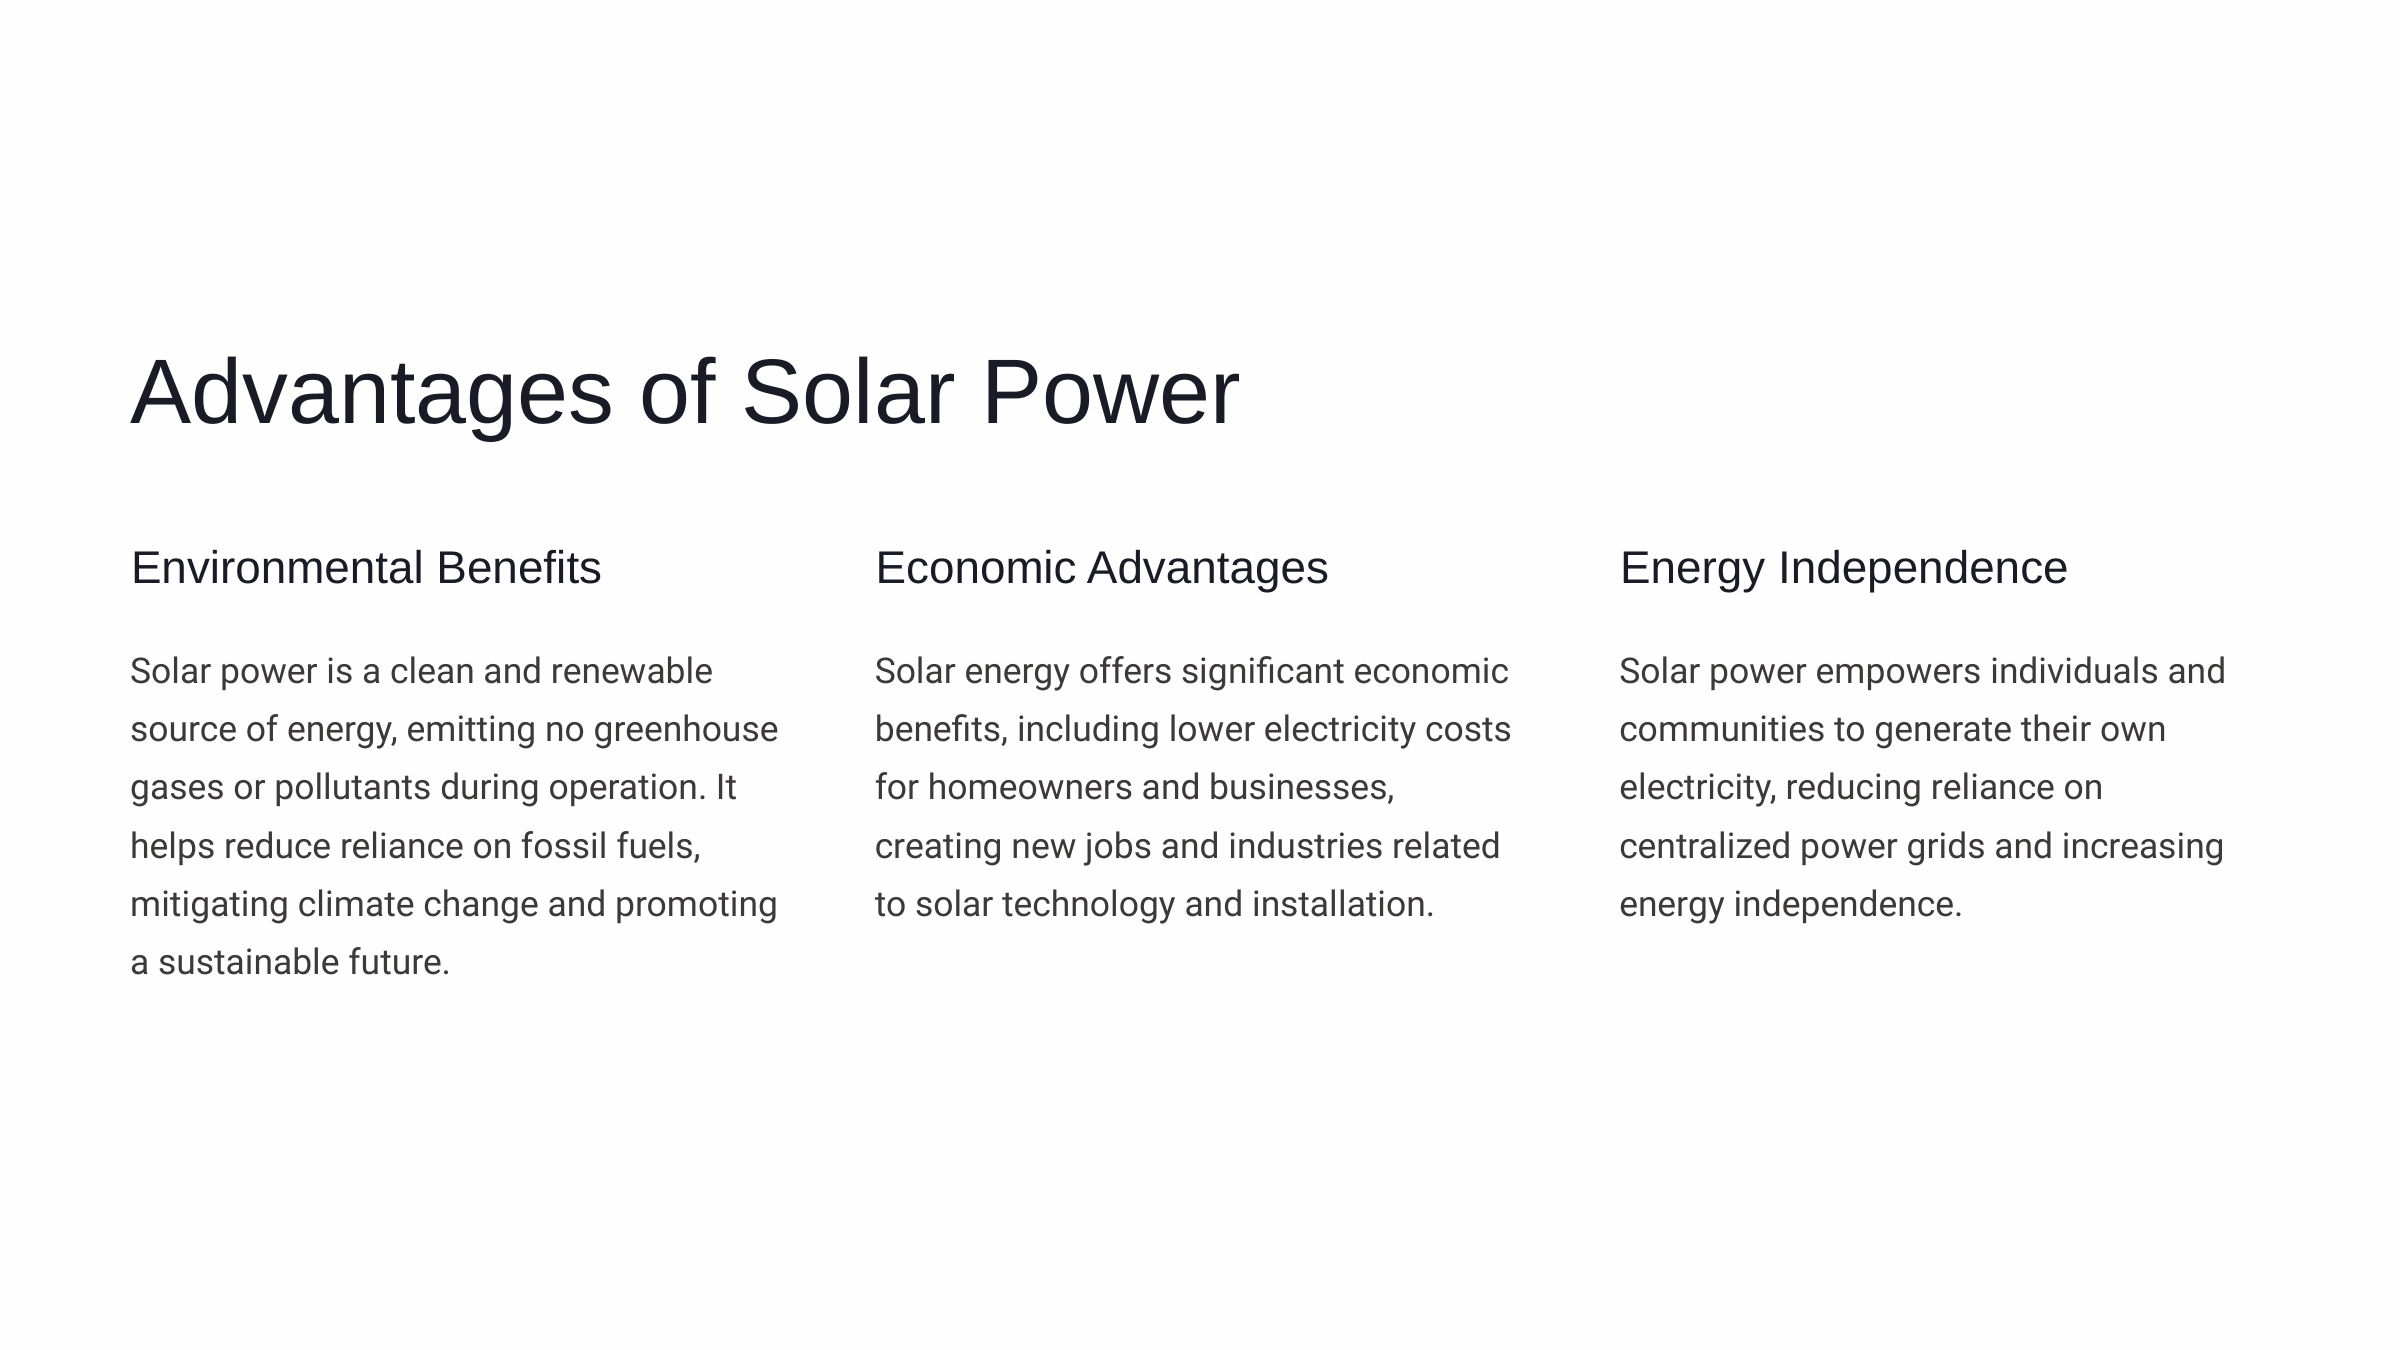

Advantages of Solar Power
Environmental Benefits
Economic Advantages
Energy Independence
Solar power is a clean and renewable source of energy, emitting no greenhouse gases or pollutants during operation. It helps reduce reliance on fossil fuels, mitigating climate change and promoting a sustainable future.
Solar energy offers significant economic benefits, including lower electricity costs for homeowners and businesses, creating new jobs and industries related to solar technology and installation.
Solar power empowers individuals and communities to generate their own electricity, reducing reliance on centralized power grids and increasing energy independence.